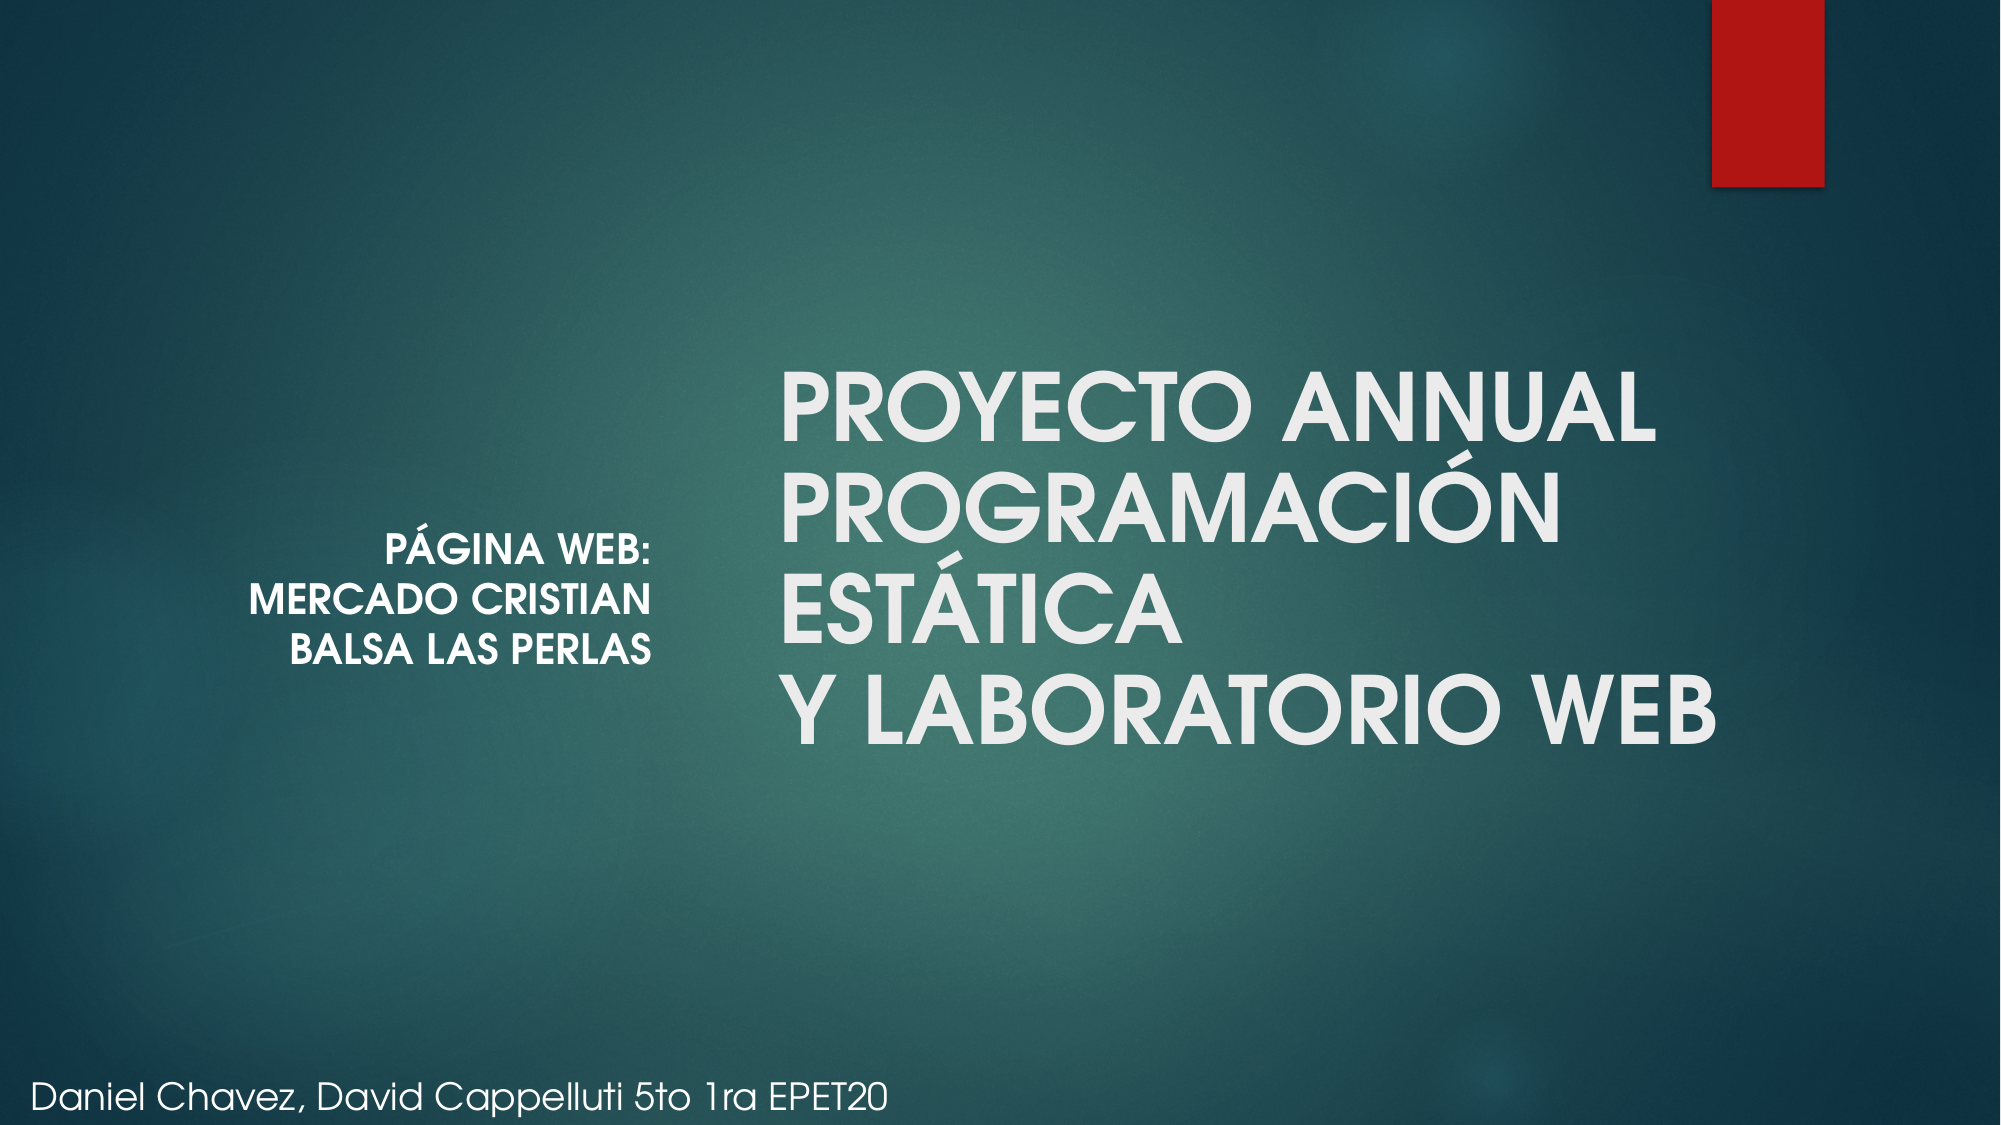

PÁGINA WEB: MERCADO CRISTIAN
Balsa las perlas
# PROYECTO ANNUAL  PROGRAMACIÓN ESTÁTICA Y LABORATORIO WEB

Daniel Chavez, David Cappelluti 5to 1ra EPET20